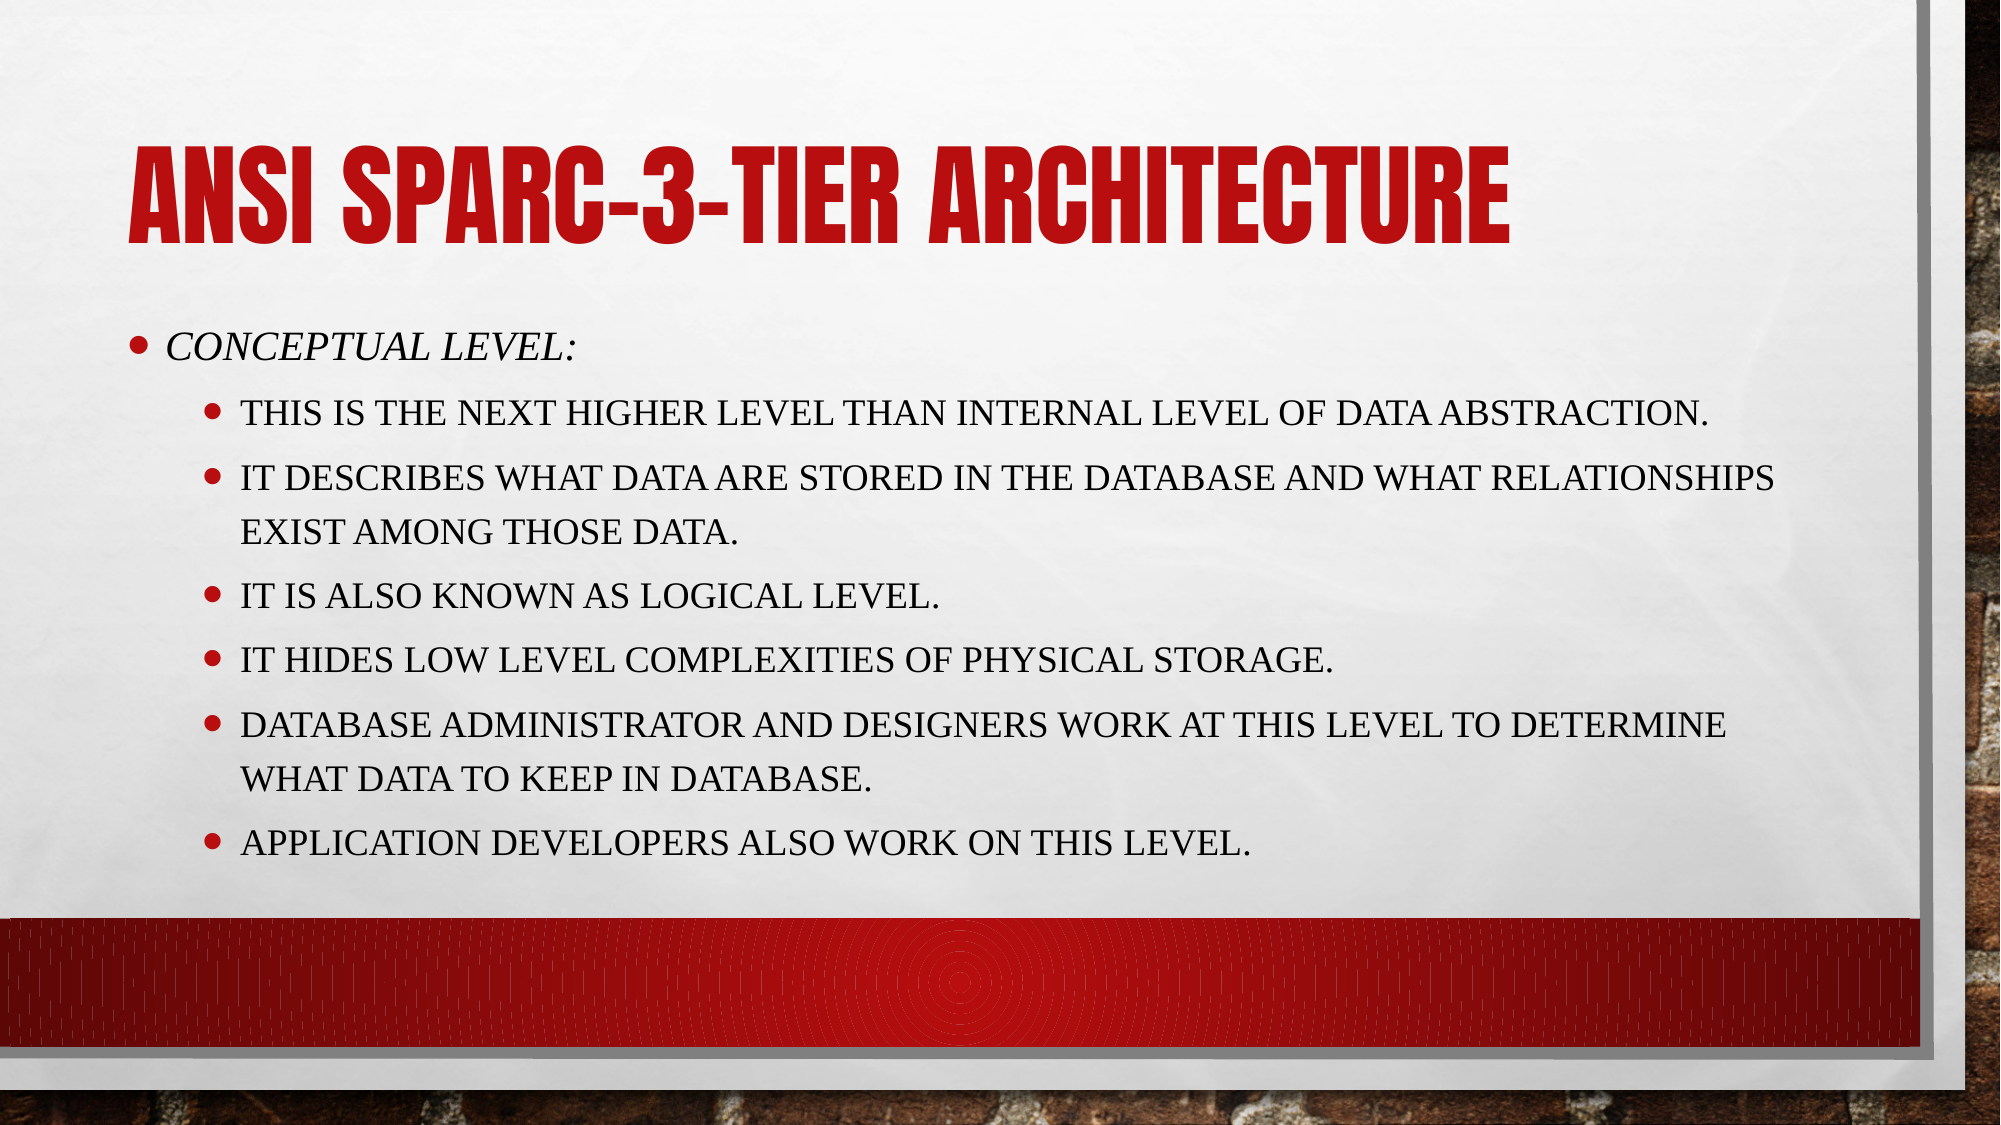

# ANSI SPARC-3-TIER ARCHITECTURE
Conceptual level:
This is the next higher level than internal level of data abstraction.
It describes What data are stored in the database and What relationships exist among those data.
It is also known as Logical level.
It hides low level complexities of physical storage.
Database administrator and designers work at this level to determine What data to keep in database.
Application developers also work on this level.